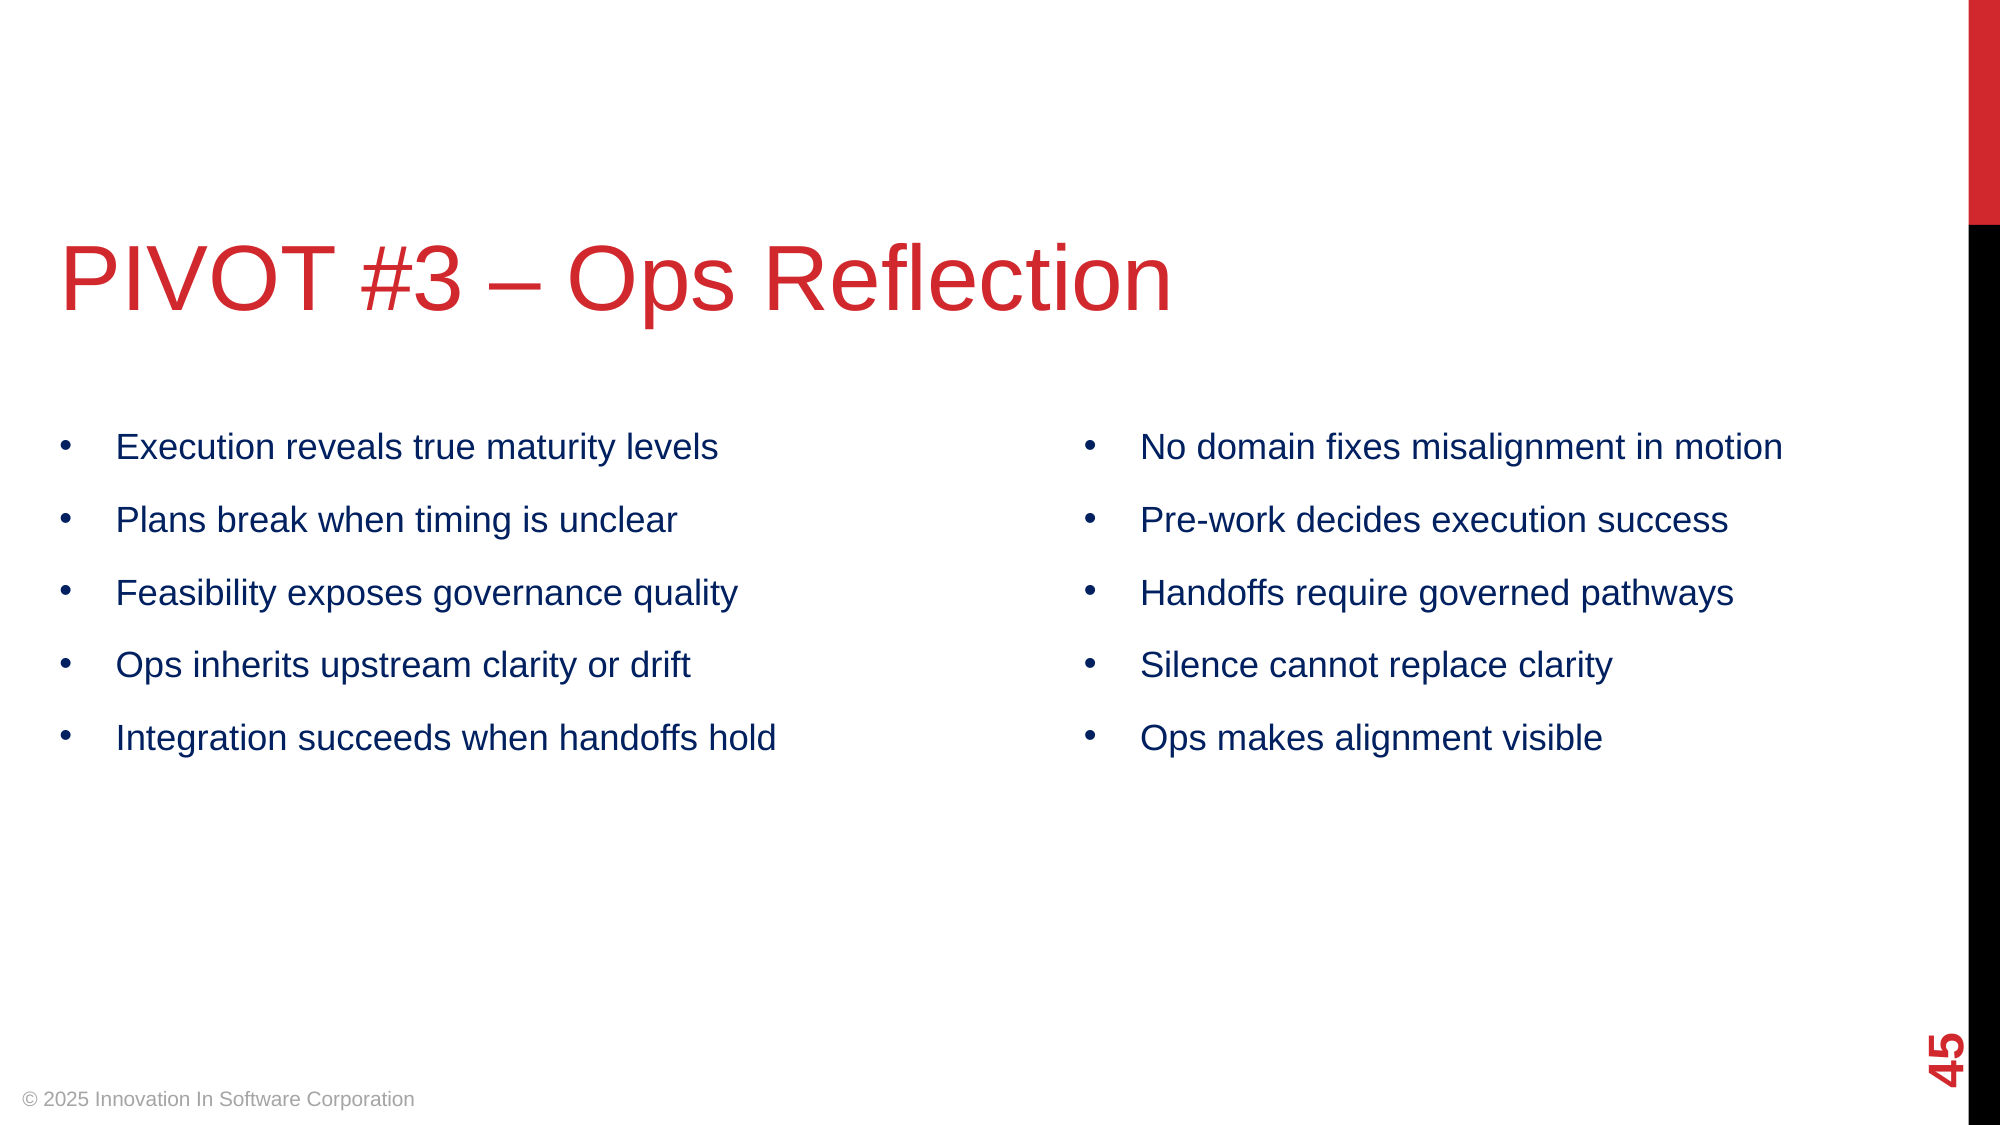

PIVOT #3 – Ops Reflection
Execution reveals true maturity levels
No domain fixes misalignment in motion
Plans break when timing is unclear
Pre-work decides execution success
Feasibility exposes governance quality
Handoffs require governed pathways
Ops inherits upstream clarity or drift
Silence cannot replace clarity
Integration succeeds when handoffs hold
Ops makes alignment visible
45
© 2025 Innovation In Software Corporation